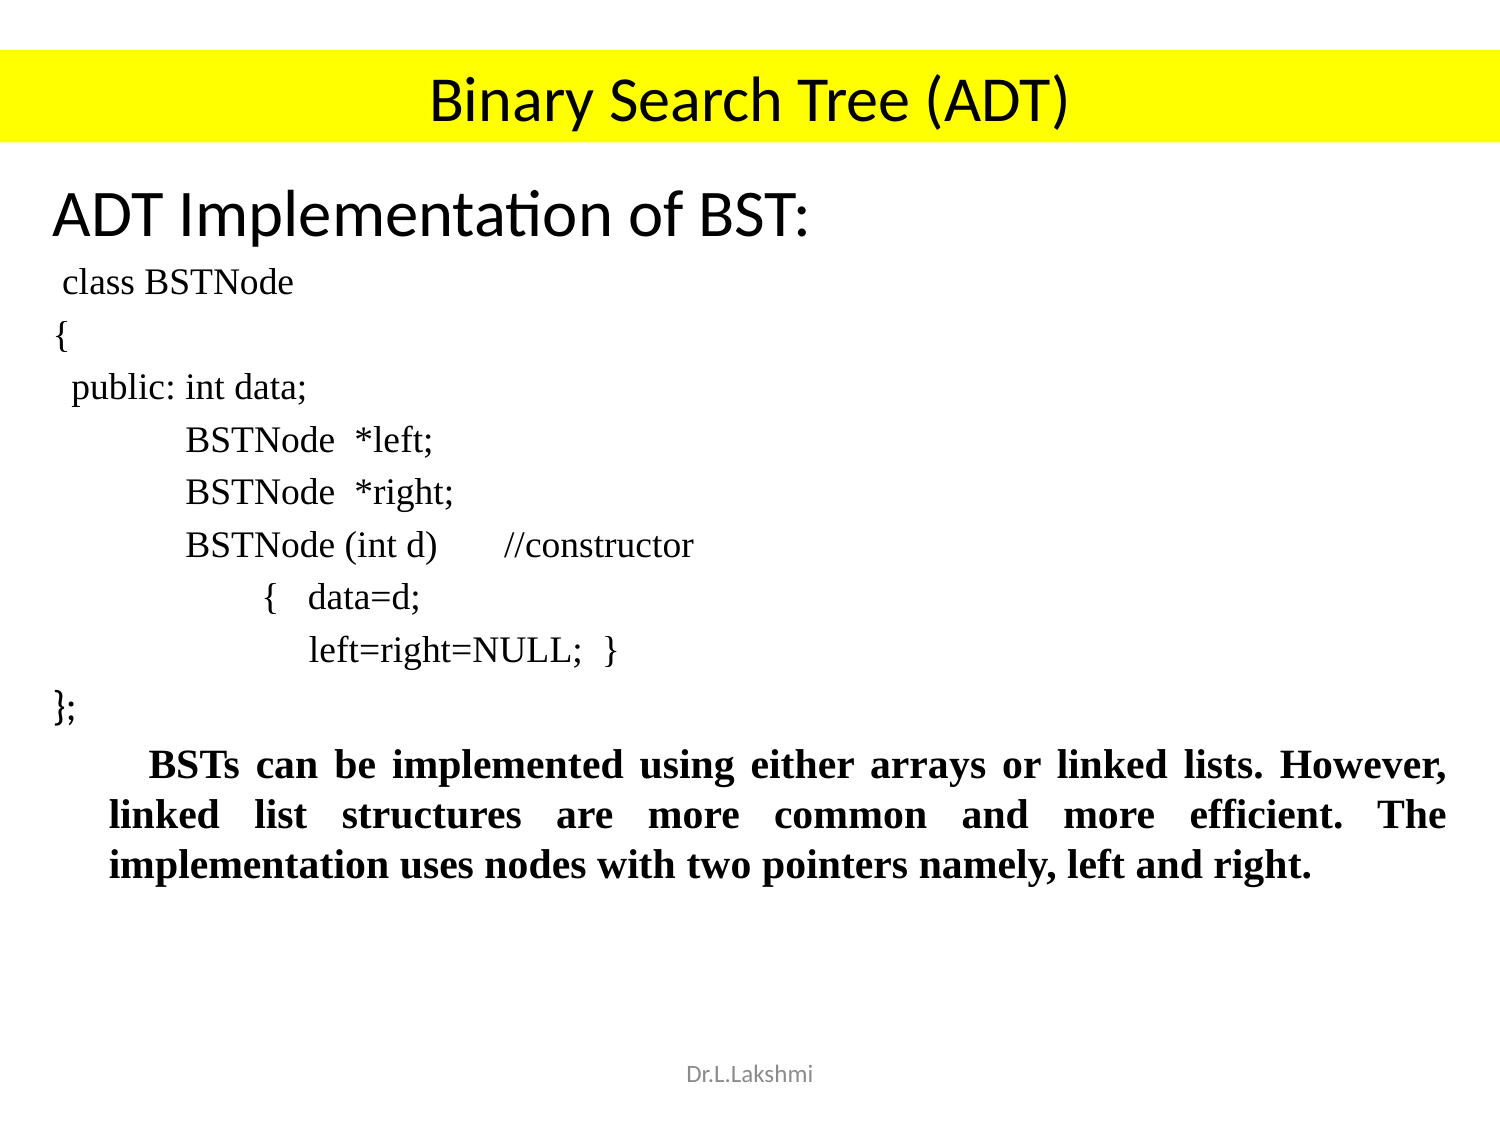

Binary Search Tree (ADT)
ADT Implementation of BST:
 class BSTNode
{
  public: int data;
              BSTNode  *left;
              BSTNode  *right;
              BSTNode (int d)       //constructor
                      {   data=d;
                           left=right=NULL;  }
};
      BSTs can be implemented using either arrays or linked lists. However, linked list structures are more common and more efficient. The implementation uses nodes with two pointers namely, left and right.

Dr.L.Lakshmi